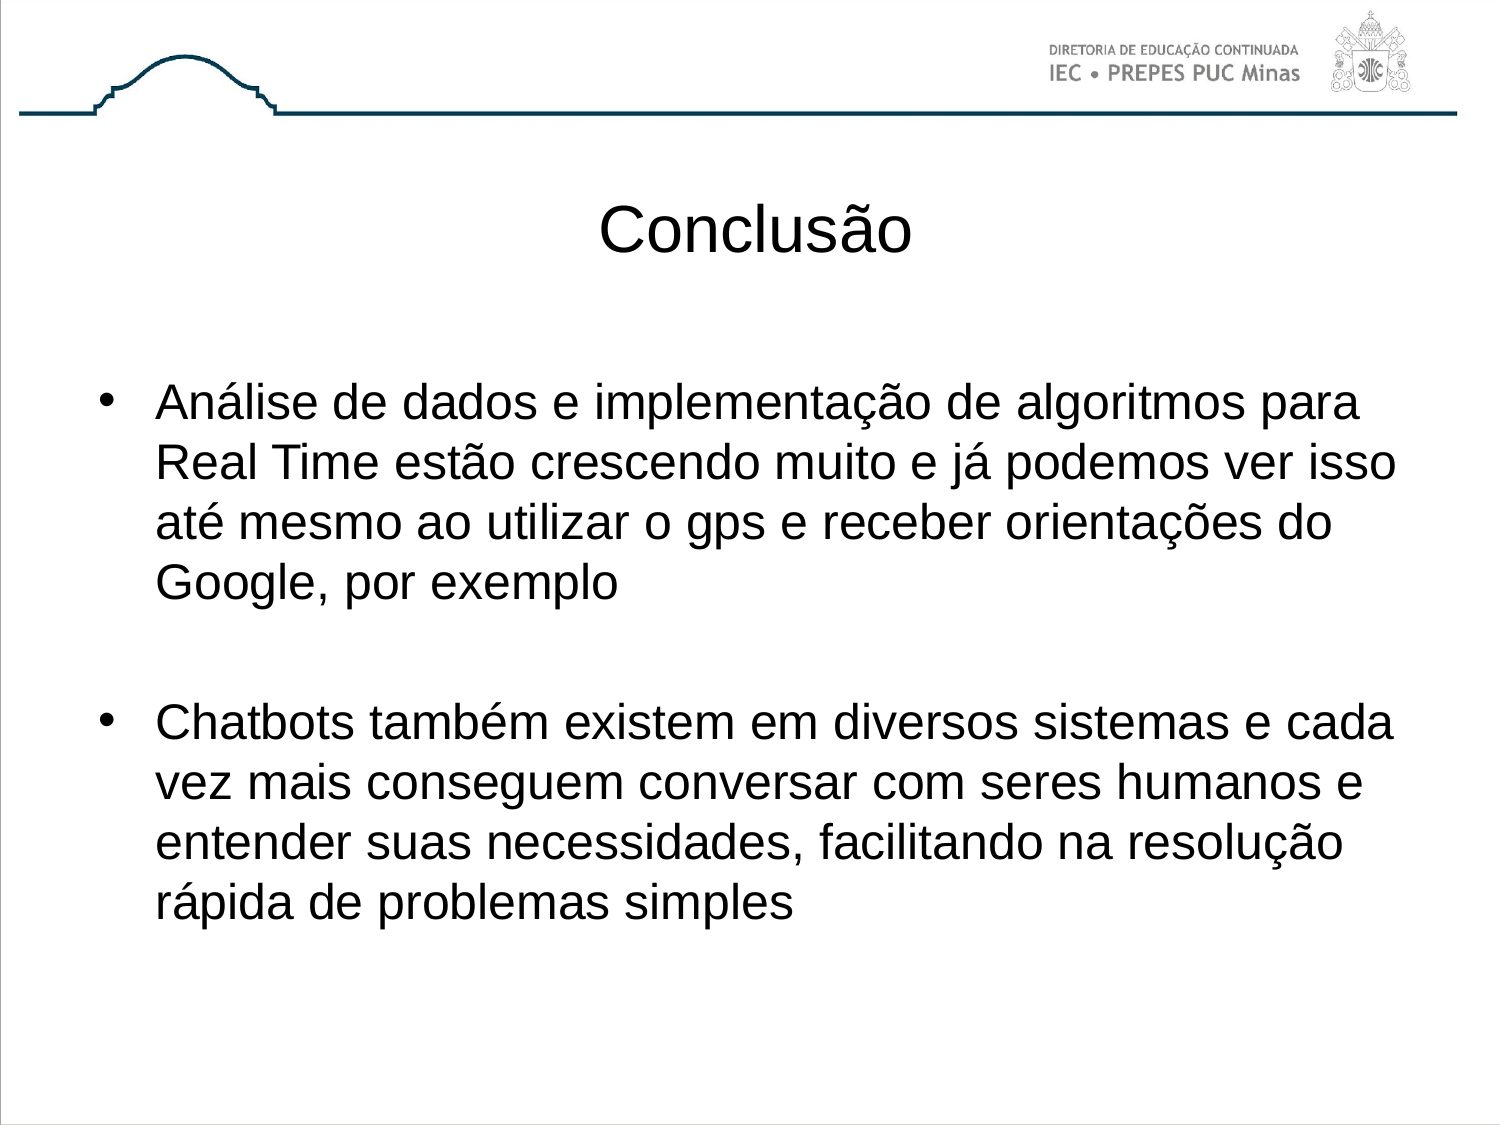

# Conclusão
Análise de dados e implementação de algoritmos para Real Time estão crescendo muito e já podemos ver isso até mesmo ao utilizar o gps e receber orientações do Google, por exemplo

Chatbots também existem em diversos sistemas e cada vez mais conseguem conversar com seres humanos e entender suas necessidades, facilitando na resolução rápida de problemas simples